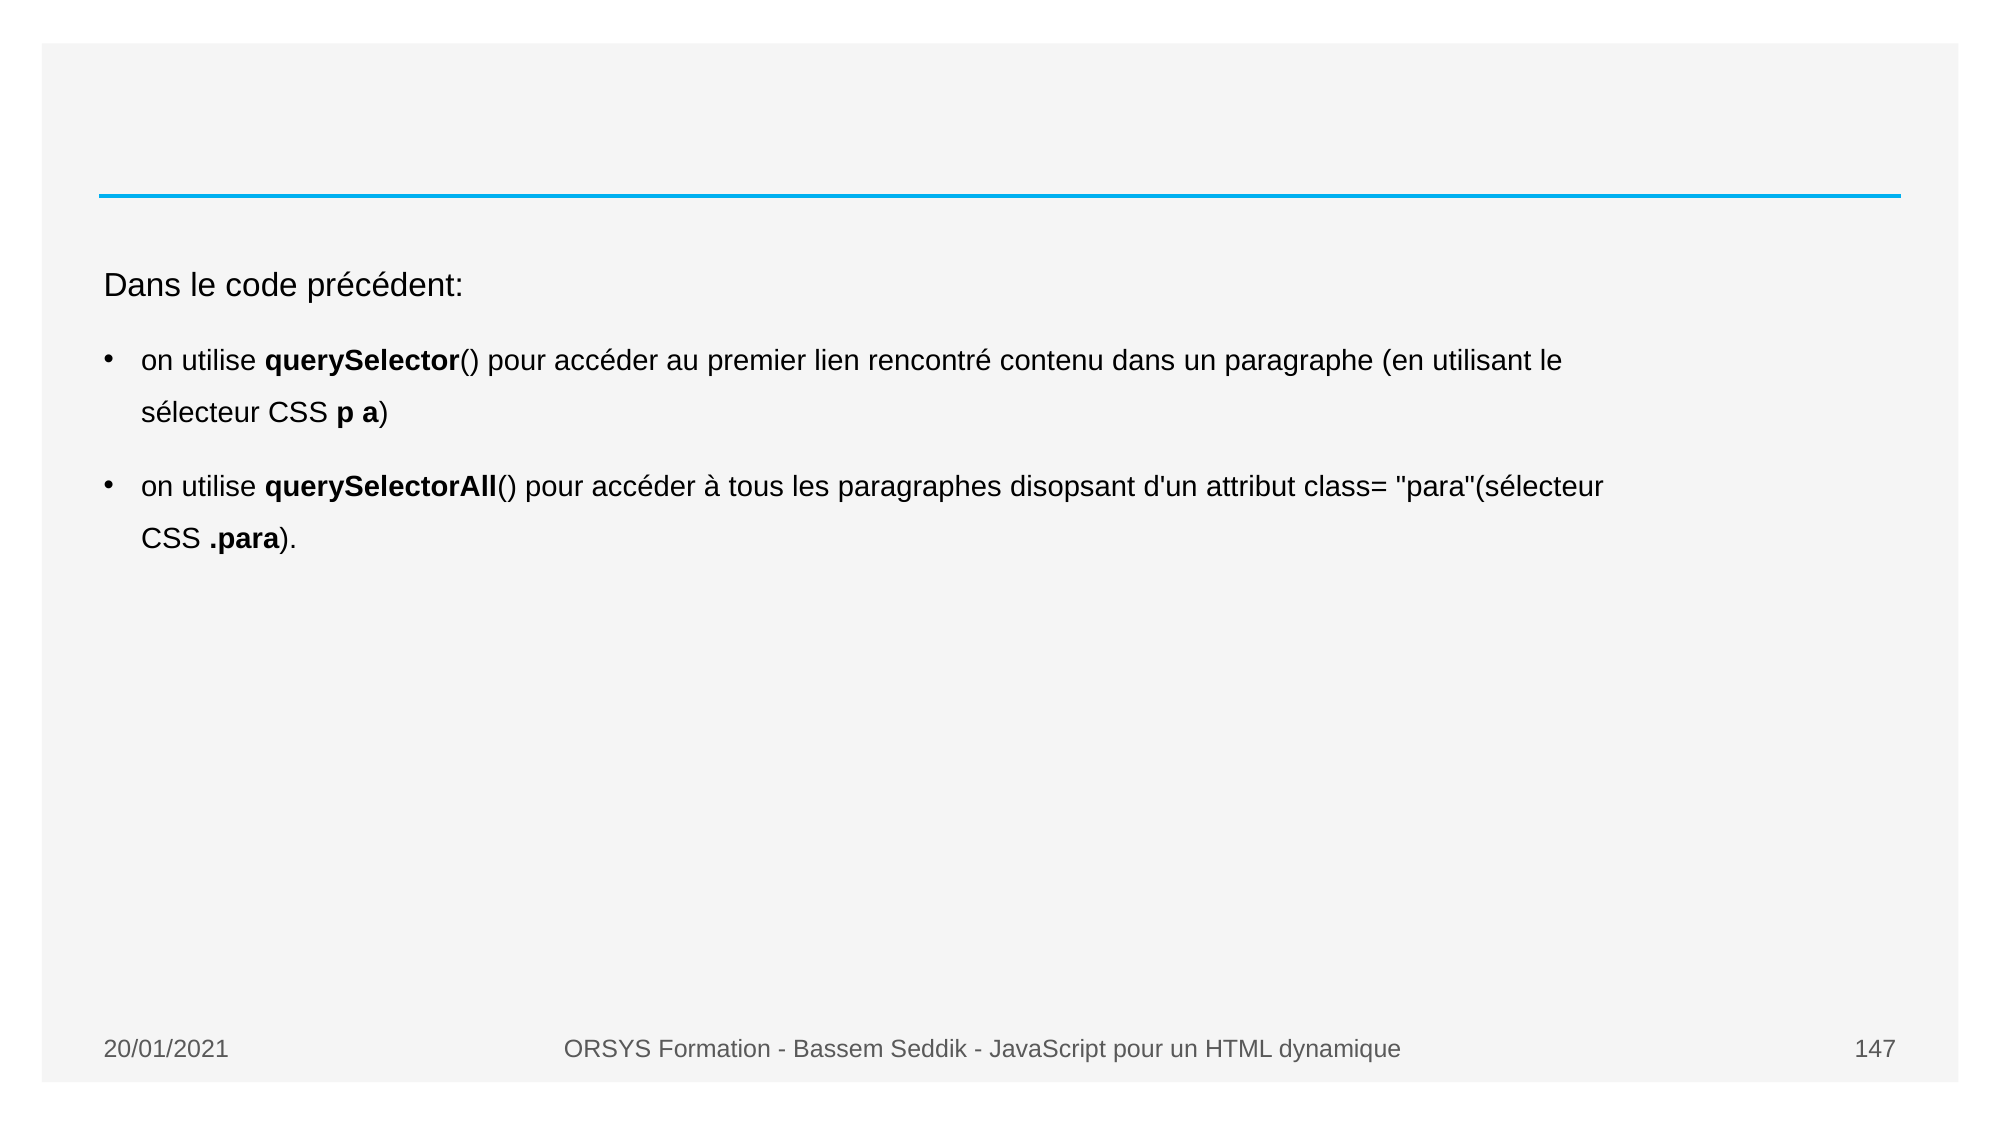

#
Dans le code précédent:
on utilise querySelector() pour accéder au premier lien rencontré contenu dans un paragraphe (en utilisant le sélecteur CSS p a)
on utilise querySelectorAll() pour accéder à tous les paragraphes disopsant d'un attribut class= "para"(sélecteur CSS .para).
20/01/2021
ORSYS Formation - Bassem Seddik - JavaScript pour un HTML dynamique
147